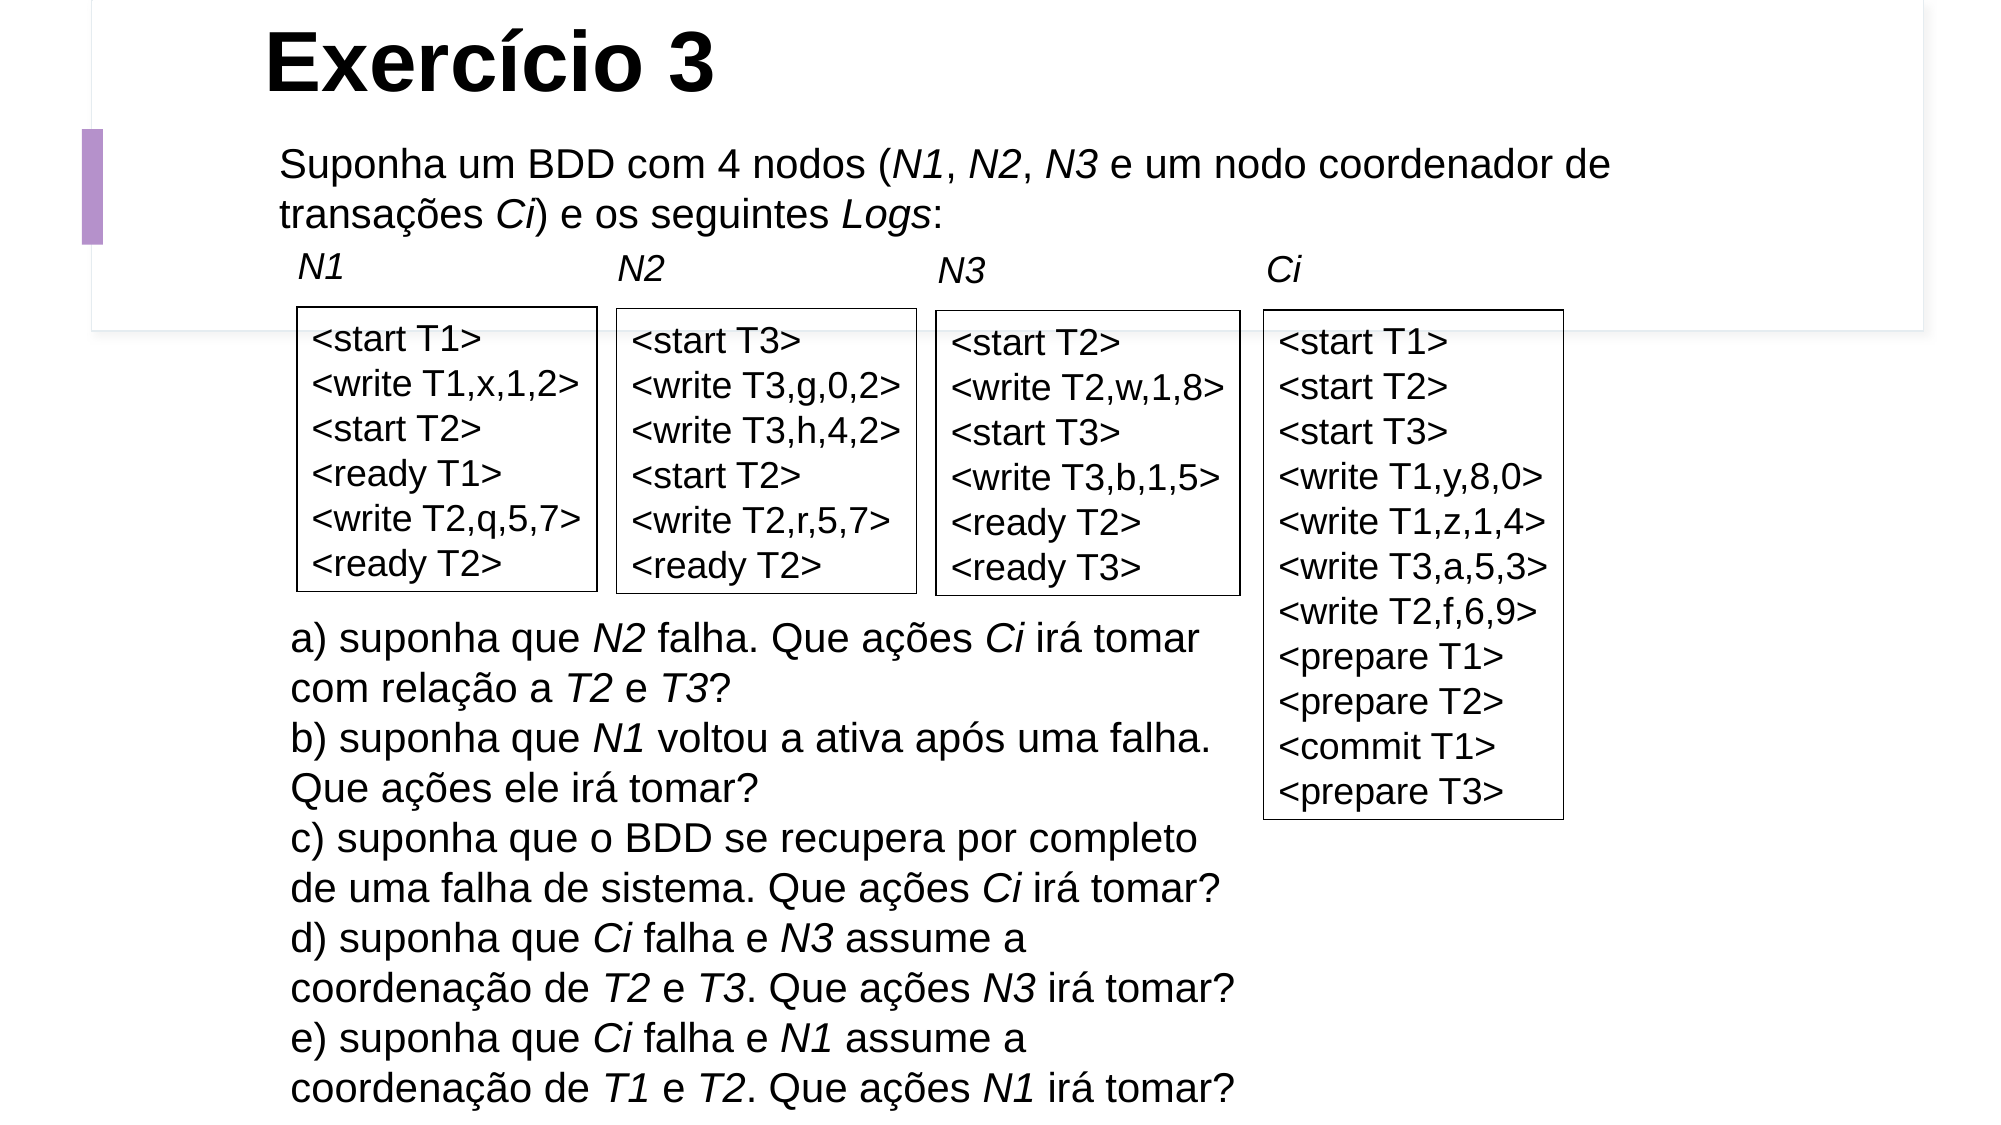

# Exercício 3
Suponha um BDD com 4 nodos (N1, N2, N3 e um nodo coordenador de transações Ci) e os seguintes Logs:
N1
N2
Ci
N3
<start T1>
<write T1,x,1,2>
<start T2>
<ready T1>
<write T2,q,5,7>
<ready T2>
<start T3>
<write T3,g,0,2>
<write T3,h,4,2>
<start T2>
<write T2,r,5,7>
<ready T2>
<start T1>
<start T2>
<start T3>
<write T1,y,8,0>
<write T1,z,1,4>
<write T3,a,5,3>
<write T2,f,6,9>
<prepare T1>
<prepare T2>
<commit T1>
<prepare T3>
<start T2>
<write T2,w,1,8>
<start T3>
<write T3,b,1,5>
<ready T2>
<ready T3>
a) suponha que N2 falha. Que ações Ci irá tomar
com relação a T2 e T3?
b) suponha que N1 voltou a ativa após uma falha.
Que ações ele irá tomar?
c) suponha que o BDD se recupera por completo
de uma falha de sistema. Que ações Ci irá tomar?
d) suponha que Ci falha e N3 assume a
coordenação de T2 e T3. Que ações N3 irá tomar?
e) suponha que Ci falha e N1 assume a
coordenação de T1 e T2. Que ações N1 irá tomar?